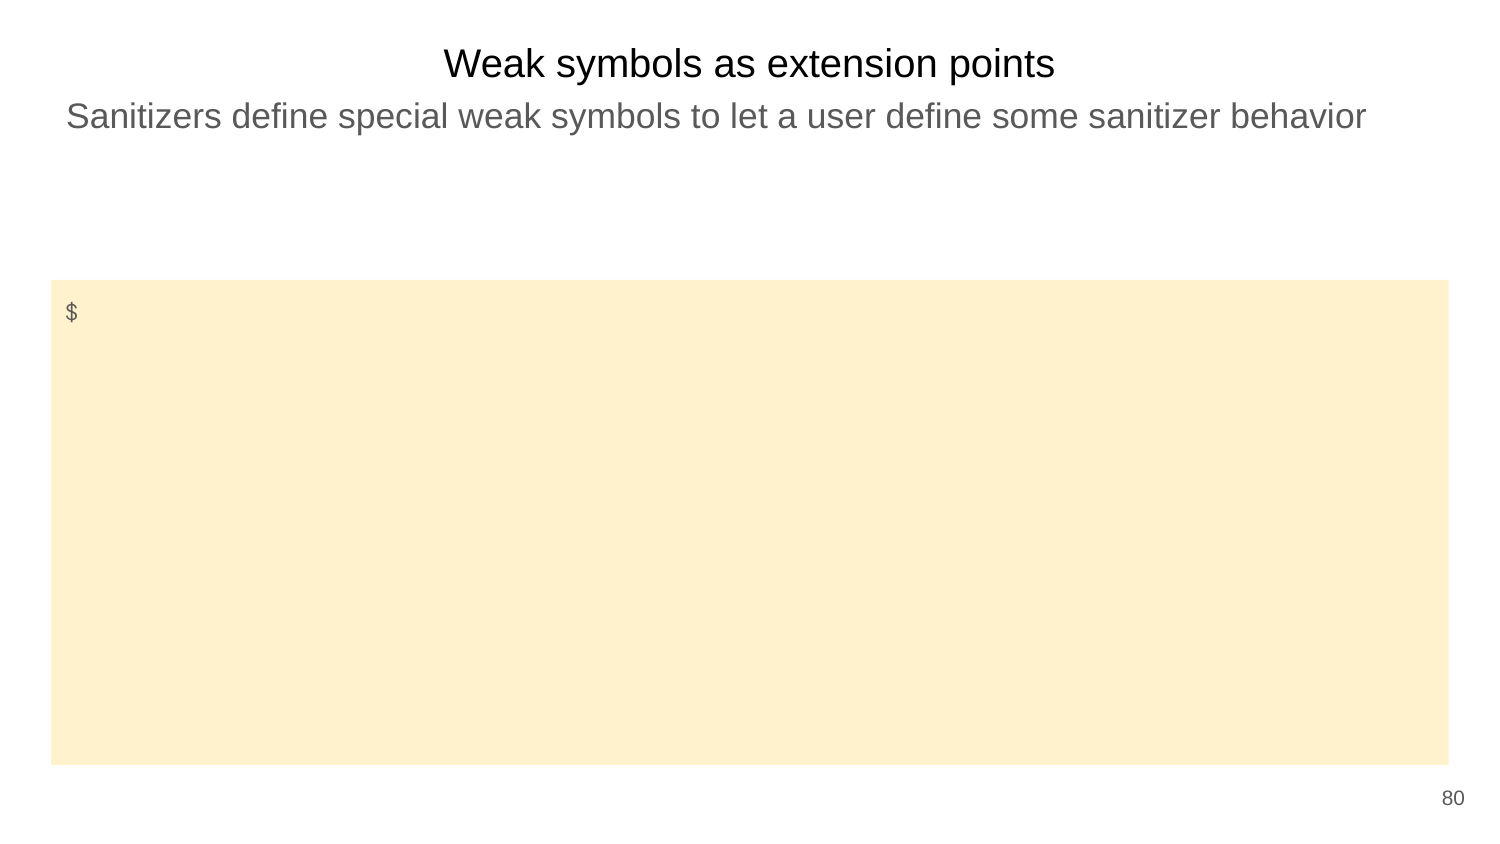

Weak symbols as extension points
Sanitizers define special weak symbols to let a user define some sanitizer behavior
$

80